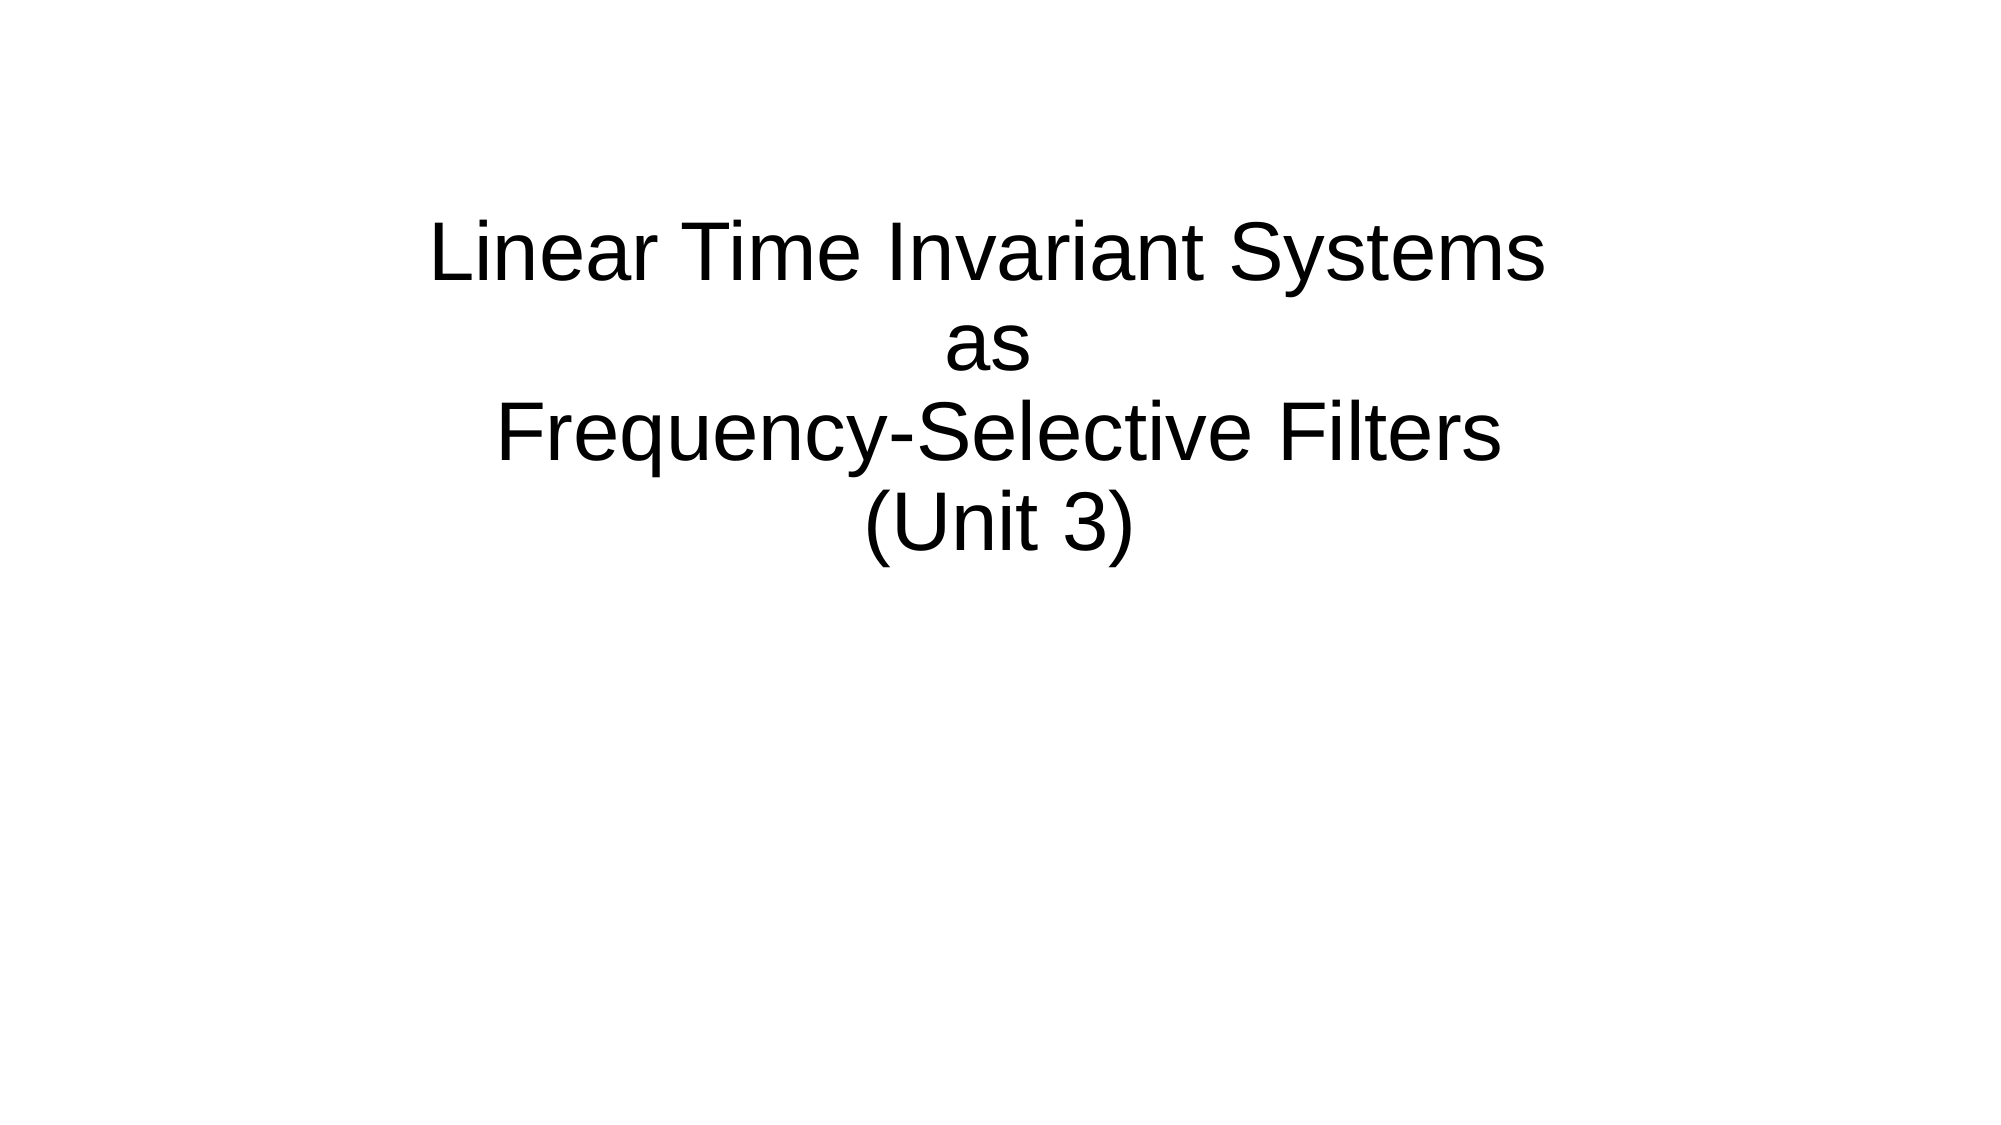

# Linear Time Invariant Systems as Frequency-Selective Filters (Unit 3)